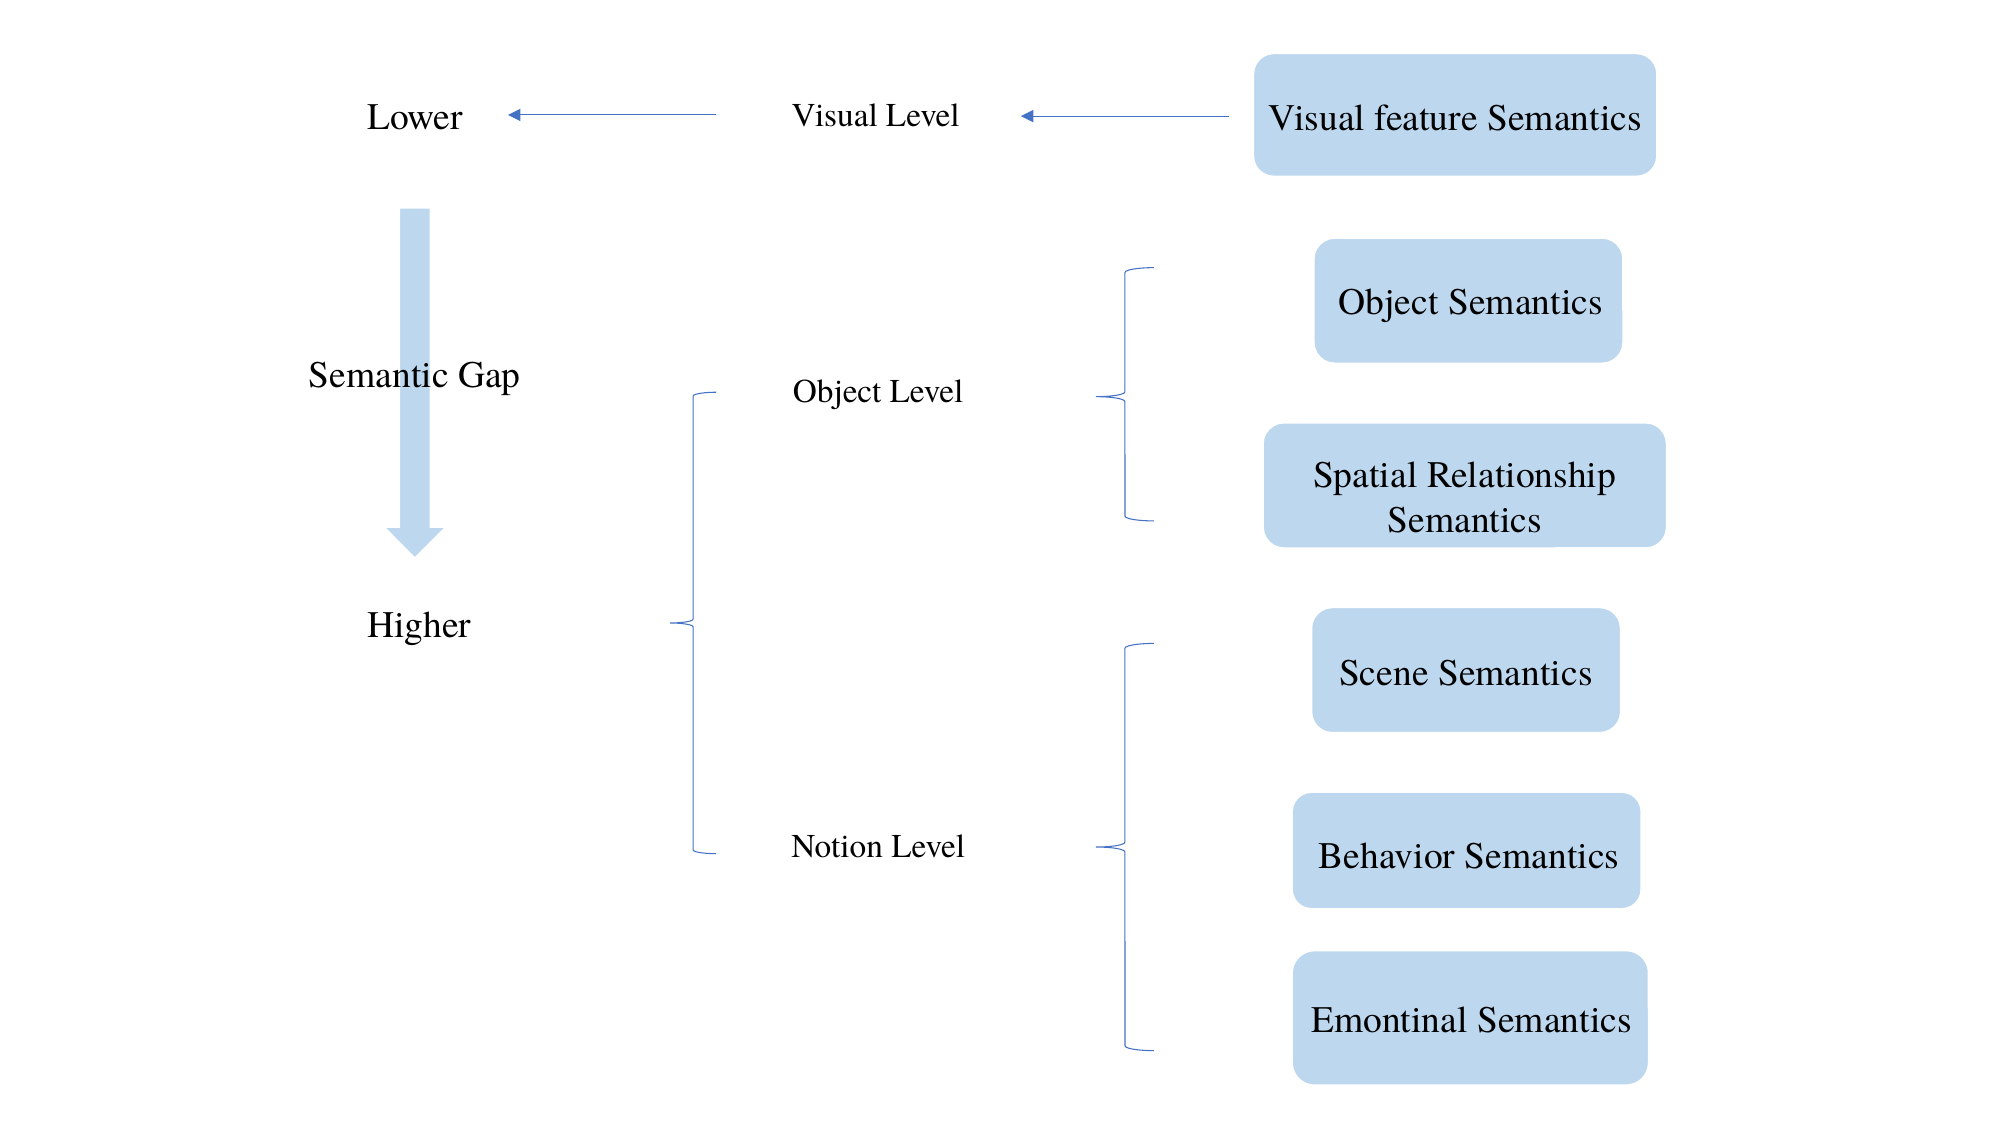

Lower
Visual Level
Visual feature Semantics

Object Semantics
Semantic Gap
Object Level

Spatial Relationship Semantics
Higher

Scene Semantics

Notion Level
Behavior Semantics

Emontinal Semantics